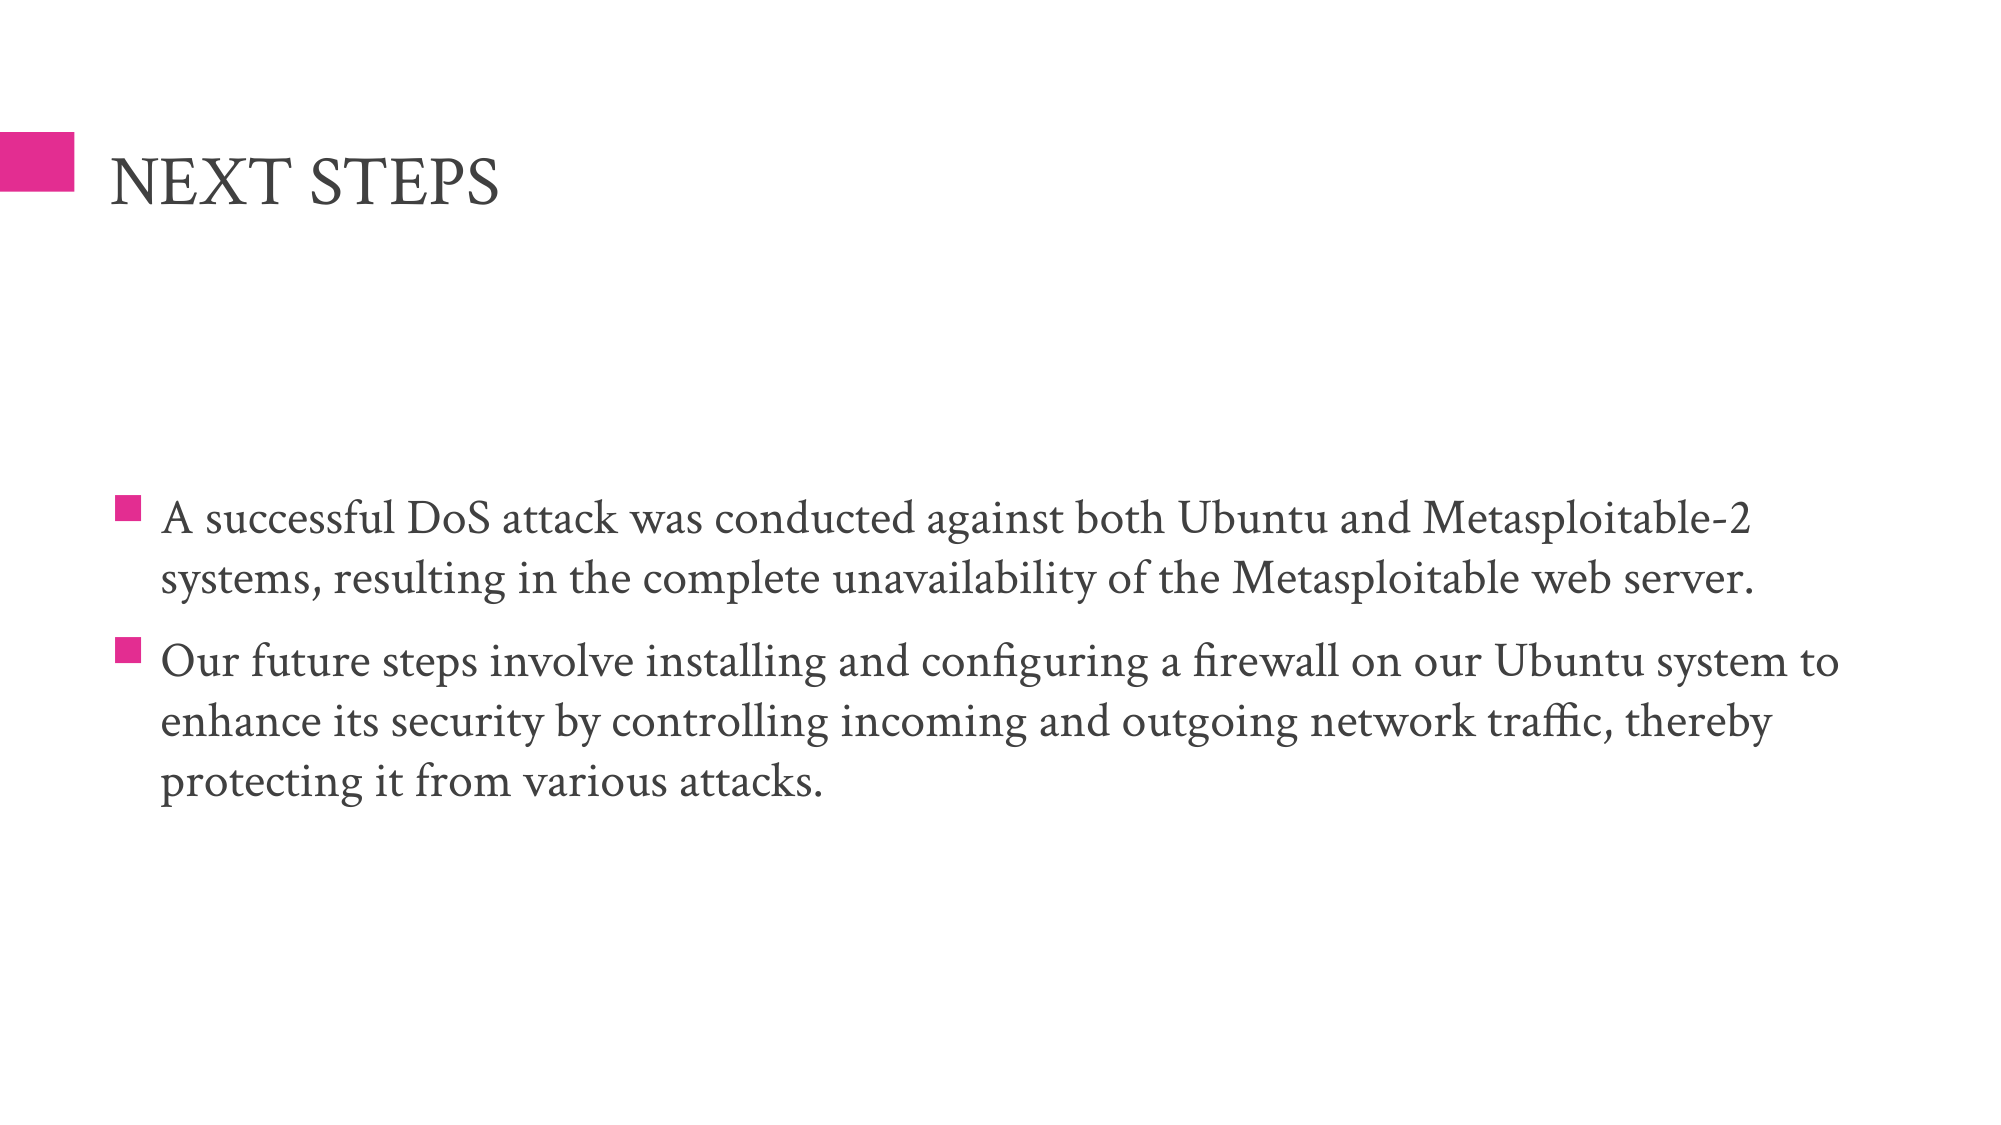

# Next steps
A successful DoS attack was conducted against both Ubuntu and Metasploitable-2 systems, resulting in the complete unavailability of the Metasploitable web server.
Our future steps involve installing and configuring a firewall on our Ubuntu system to enhance its security by controlling incoming and outgoing network traffic, thereby protecting it from various attacks.